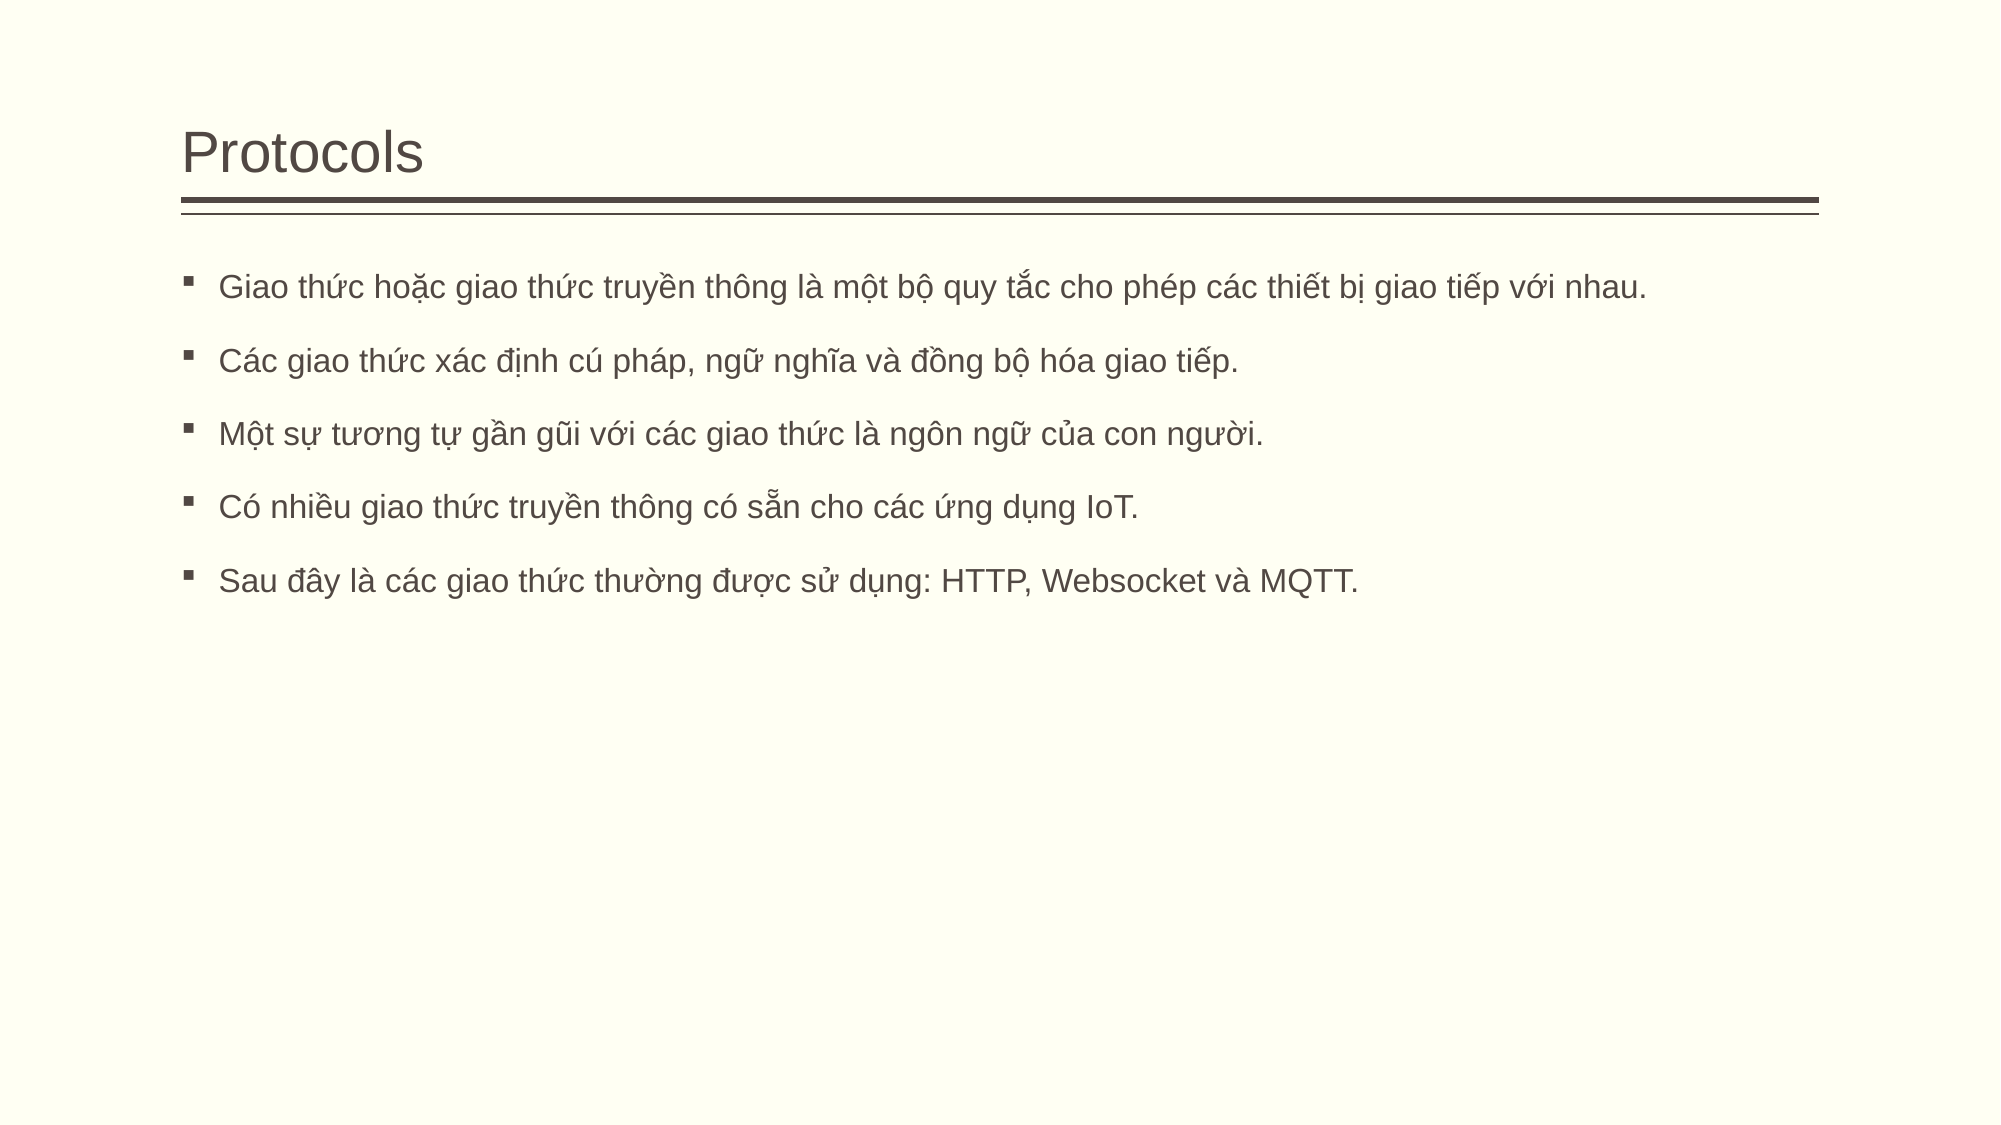

# Protocols
Giao thức hoặc giao thức truyền thông là một bộ quy tắc cho phép các thiết bị giao tiếp với nhau.
Các giao thức xác định cú pháp, ngữ nghĩa và đồng bộ hóa giao tiếp.
Một sự tương tự gần gũi với các giao thức là ngôn ngữ của con người.
Có nhiều giao thức truyền thông có sẵn cho các ứng dụng IoT.
Sau đây là các giao thức thường được sử dụng: HTTP, Websocket và MQTT.